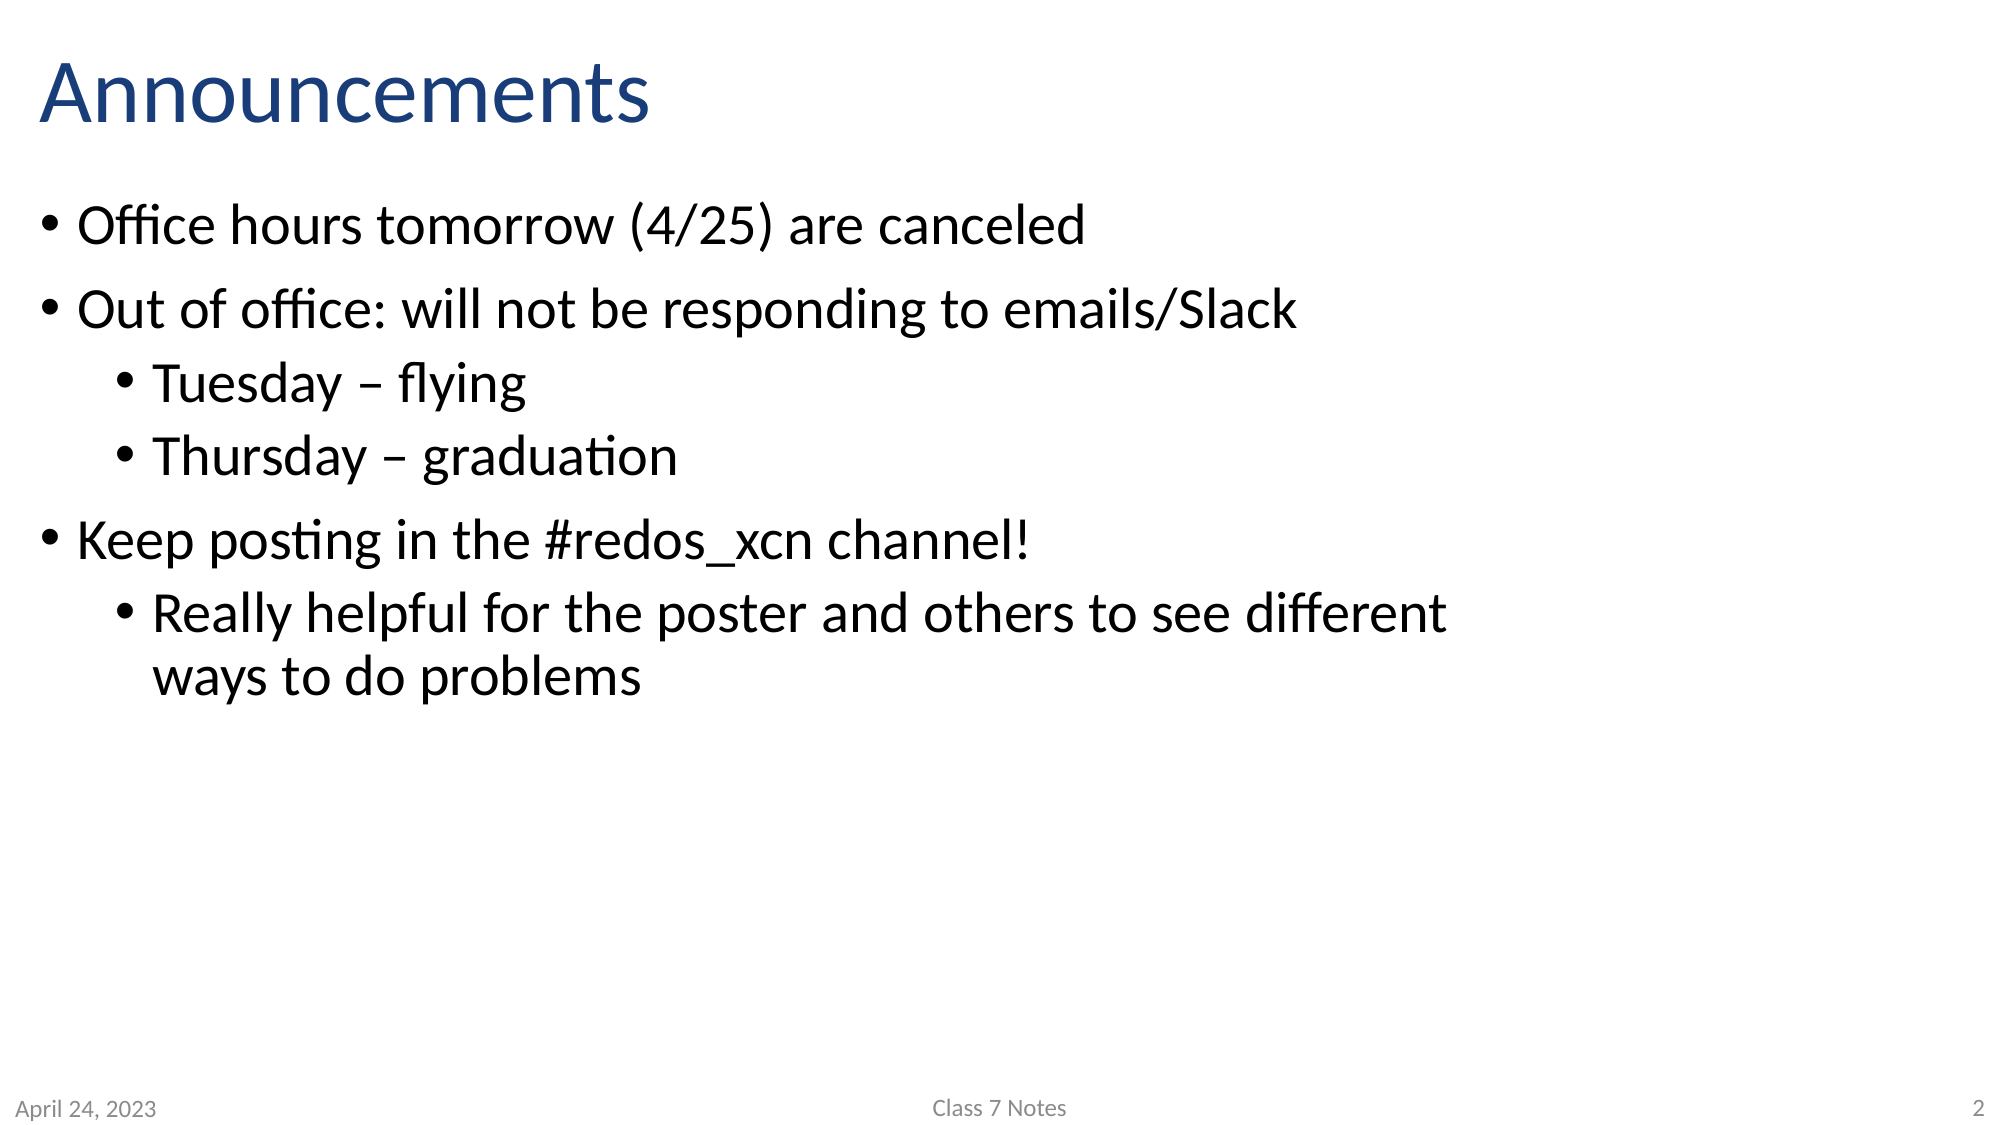

# Announcements
Office hours tomorrow (4/25) are canceled
Out of office: will not be responding to emails/Slack
Tuesday – flying
Thursday – graduation
Keep posting in the #redos_xcn channel!
Really helpful for the poster and others to see different ways to do problems

Class 7 Notes
2
April 24, 2023